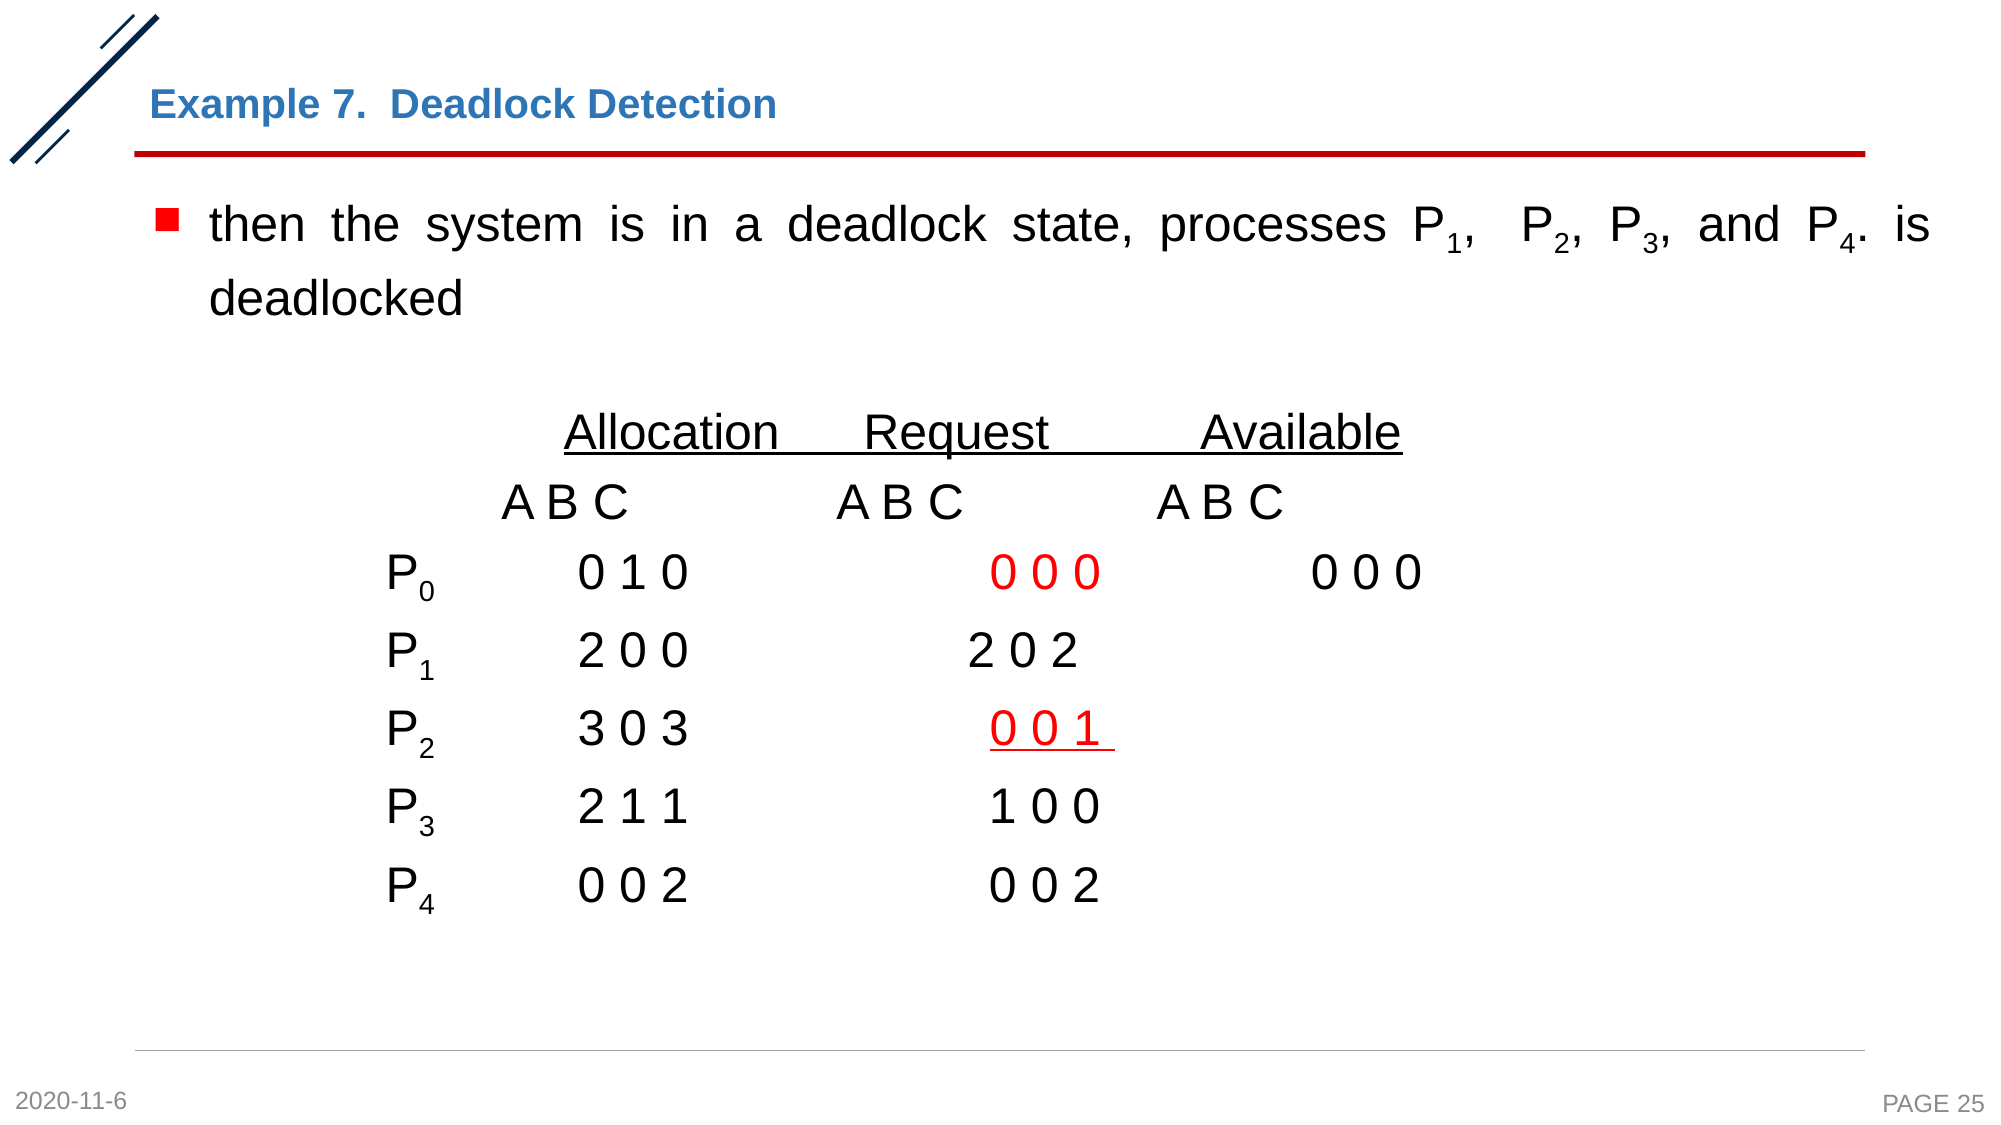

# Example 7.  Deadlock Detection
then the system is in a deadlock state, processes P1,  P2, P3, and P4. is deadlocked

			  Allocation      Request           Available
                       A B C 	           A B C              A B C
		P0	   0 1 0 	           0 0 0               0 0 0
		P1	   2 0 0                    2 0 2
		P2	   3 0 3	           0 0 1
		P3	   2 1 1 	           1 0 0
		P4	   0 0 2 	           0 0 2
2020-11-6
PAGE 25